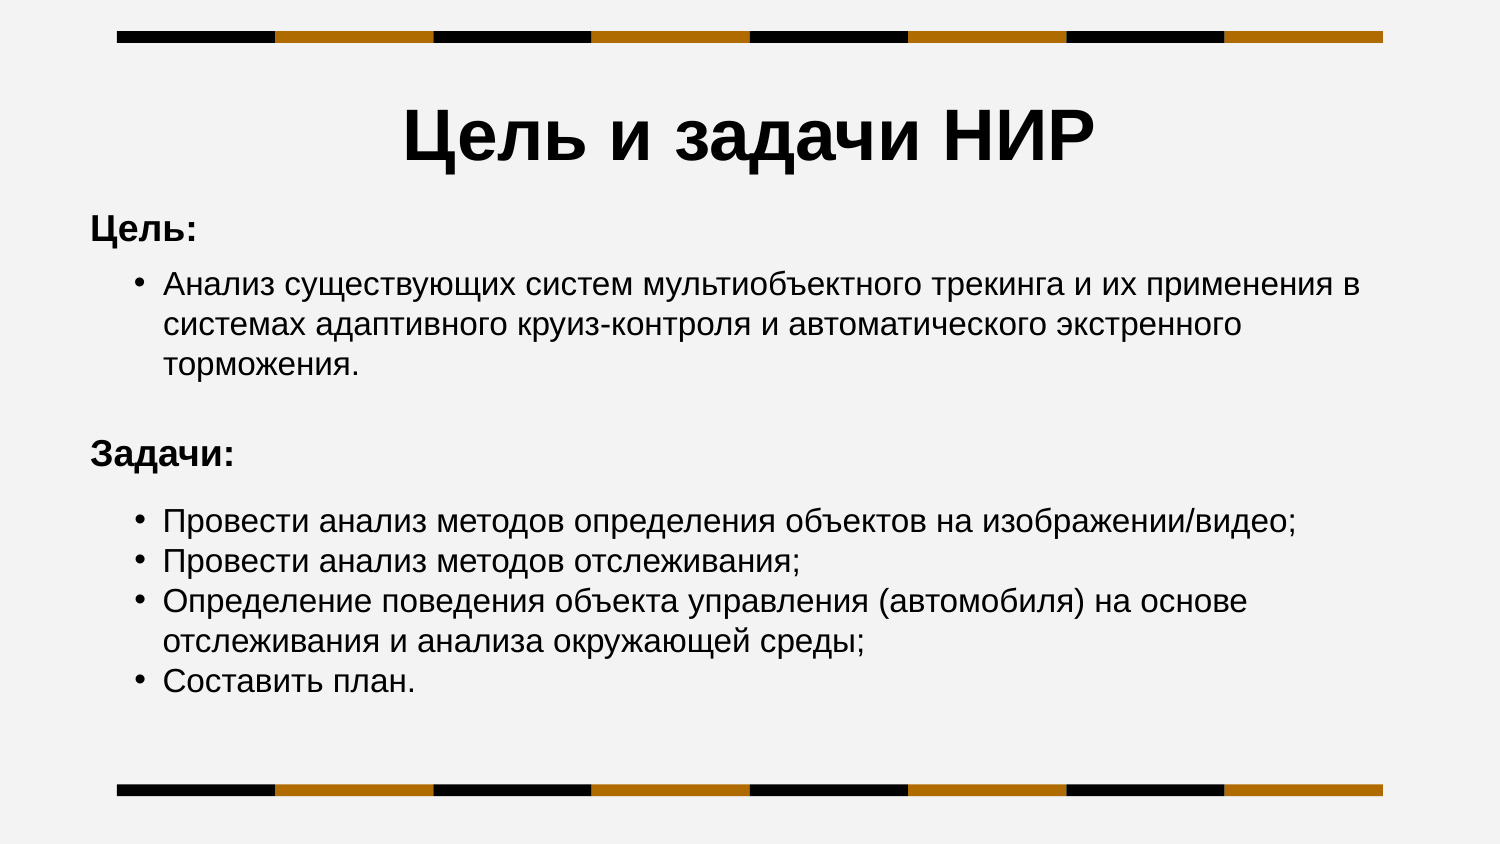

# Цель и задачи НИР
Цель:
Анализ существующих систем мультиобъектного трекинга и их применения в системах адаптивного круиз-контроля и автоматического экстренного торможения.

Задачи:
Провести анализ методов определения объектов на изображении/видео;
Провести анализ методов отслеживания;
Определение поведения объекта управления (автомобиля) на основе отслеживания и анализа окружающей среды;
Составить план.